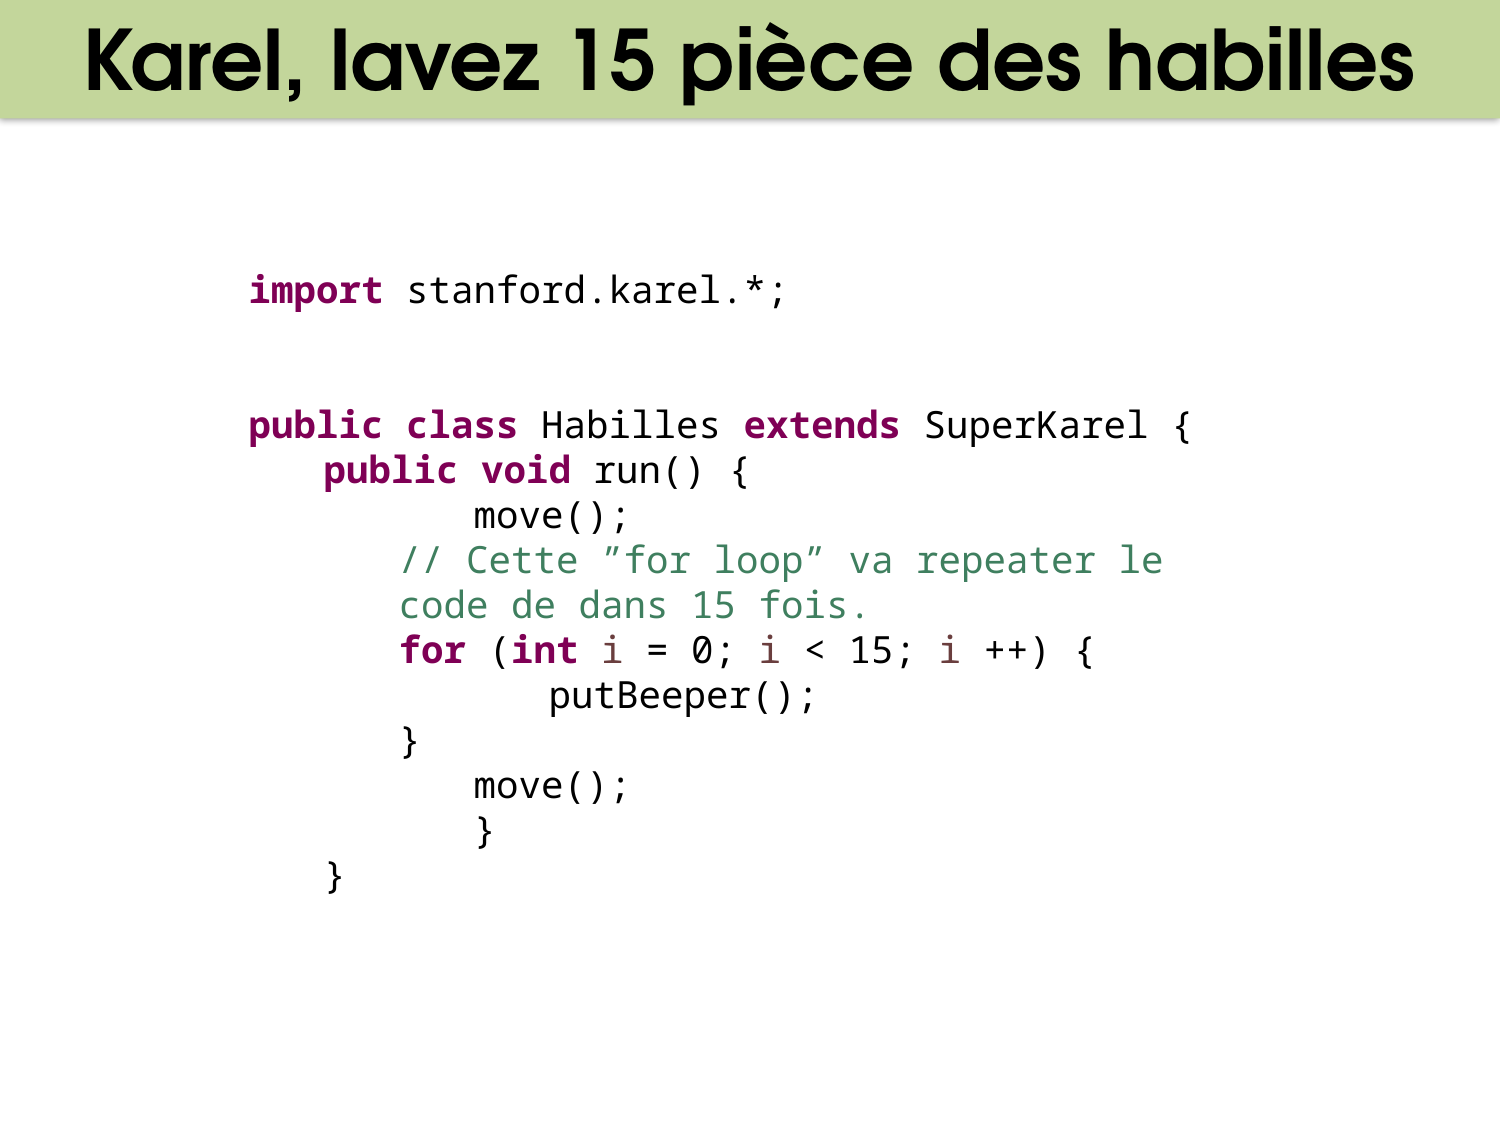

Karel, lavez 15 pièce des habilles
import stanford.karel.*;

public class Habilles extends SuperKarel {
public void run() {
	move();
// Cette ”for loop” va repeater le code de dans 15 fois.
for (int i = 0; i < 15; i ++) {
	putBeeper();
}
	move();
	}
}